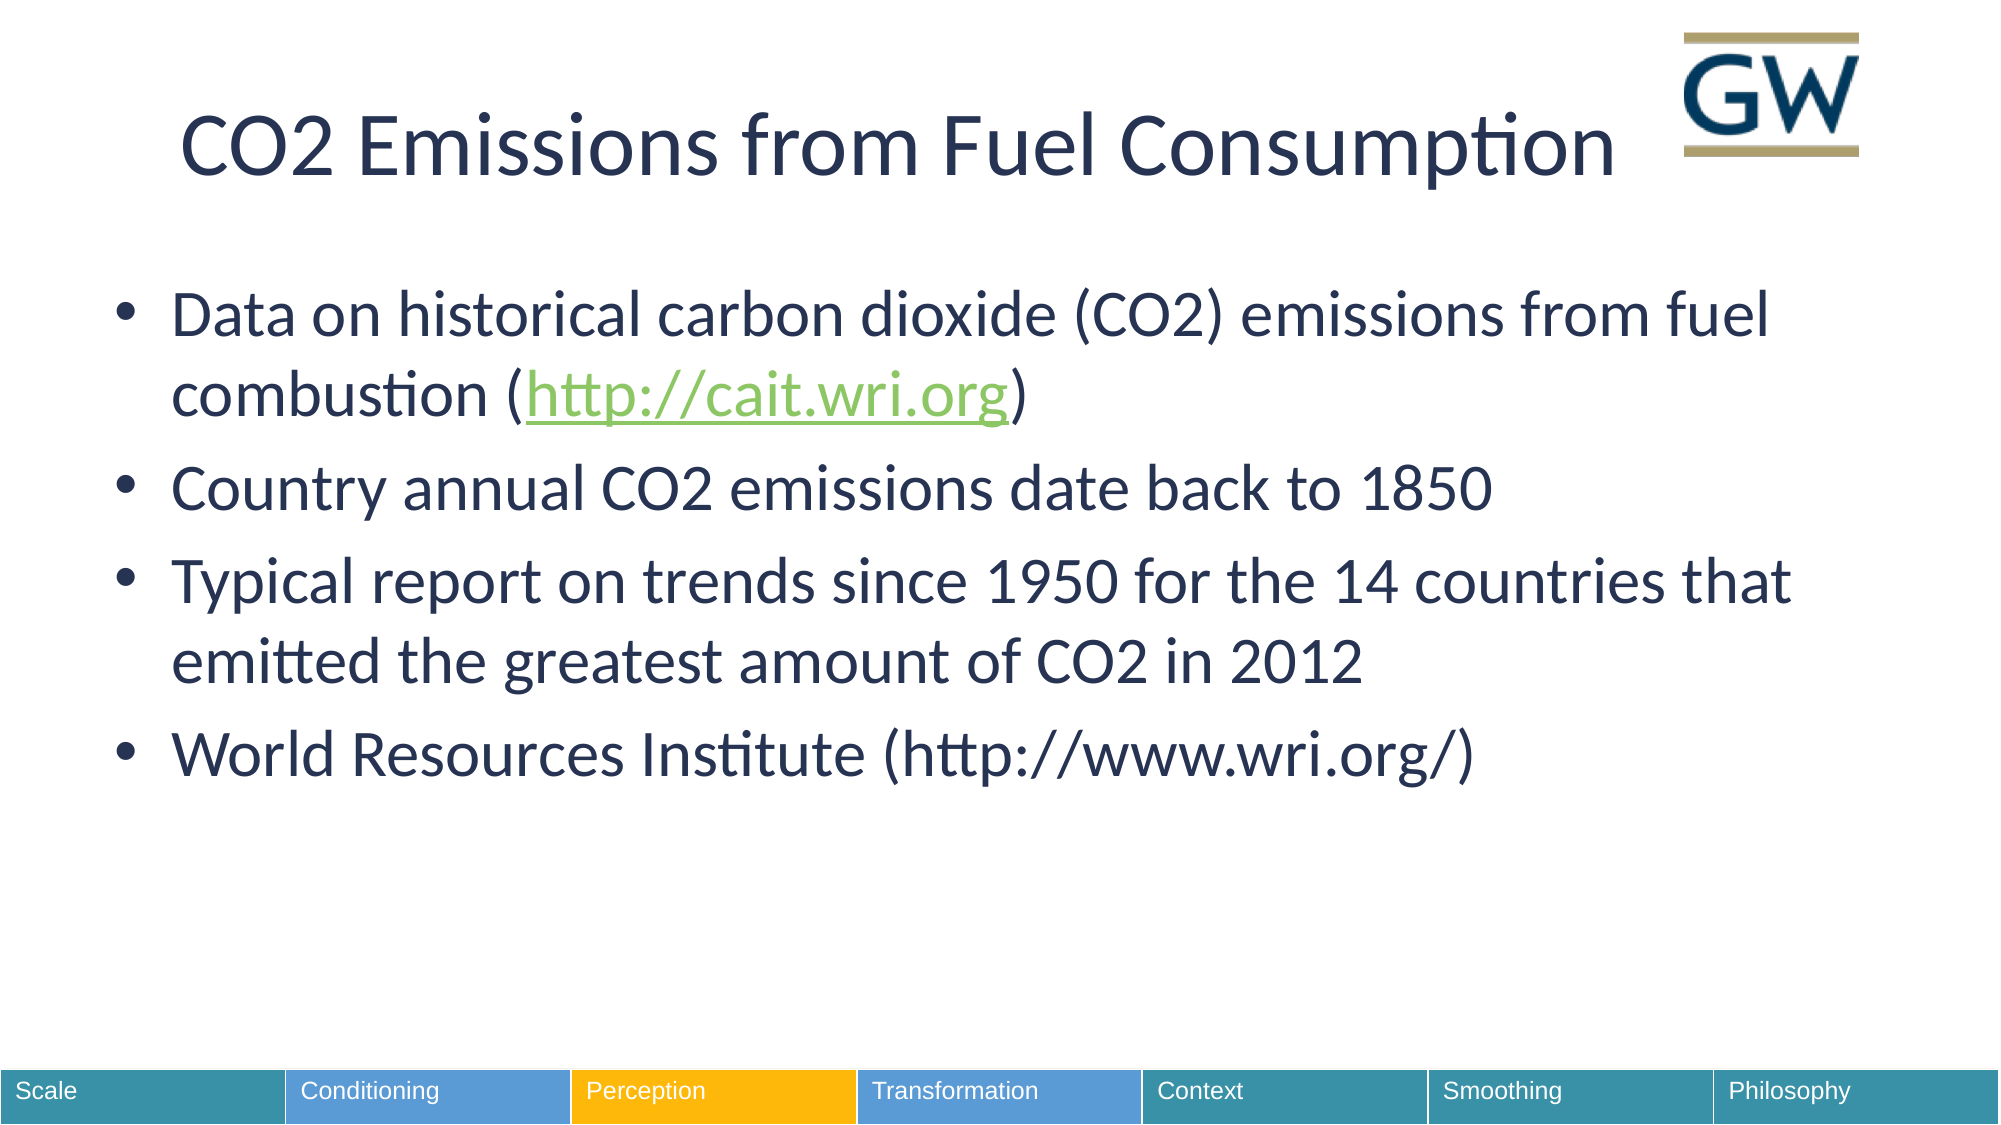

# CO2 Emissions from Fuel Consumption
Data on historical carbon dioxide (CO2) emissions from fuel combustion (http://cait.wri.org)
Country annual CO2 emissions date back to 1850
Typical report on trends since 1950 for the 14 countries that emitted the greatest amount of CO2 in 2012
World Resources Institute (http://www.wri.org/)

| Scale | Conditioning | Perception | Transformation | Context | Smoothing | Philosophy |
| --- | --- | --- | --- | --- | --- | --- |